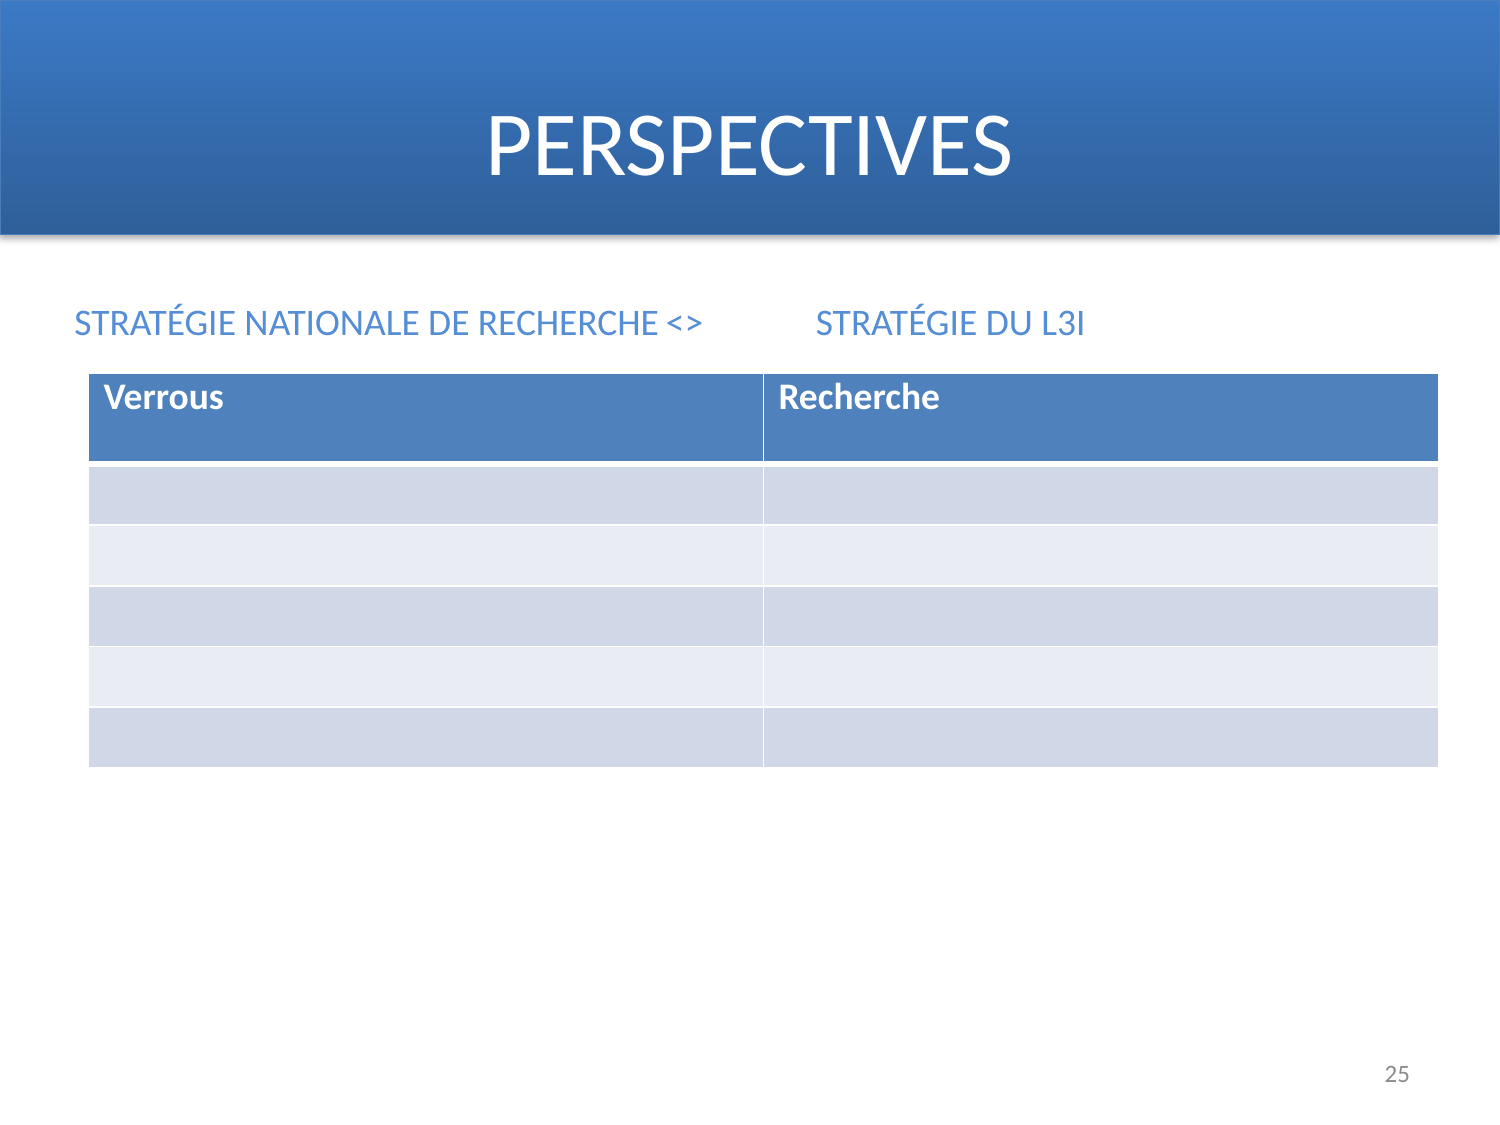

# Perspectives
 Stratégie nationale de recherche	<>	Stratégie du L3I
| Verrous | Recherche |
| --- | --- |
|  |  |
|  |  |
|  |  |
|  |  |
|  |  |
25